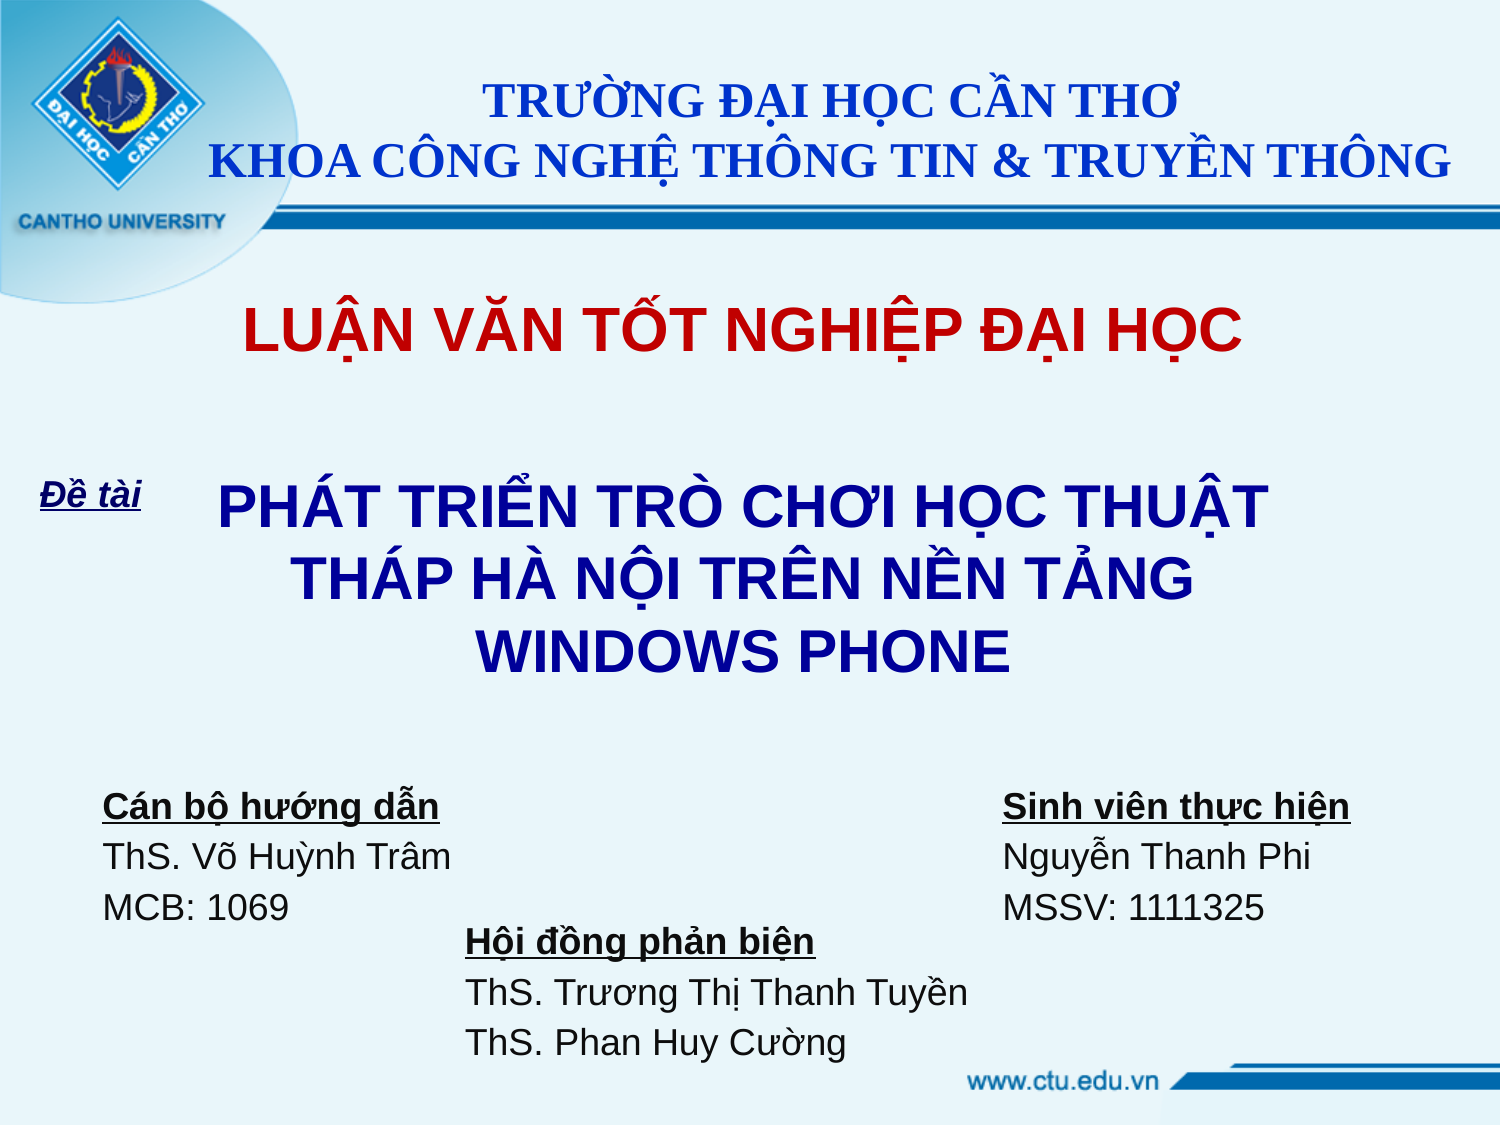

TRƯỜNG ĐẠI HỌC CẦN THƠ
KHOA CÔNG NGHỆ THÔNG TIN & TRUYỀN THÔNG
# LUẬN VĂN TỐT NGHIỆP ĐẠI HỌC
PHÁT TRIỂN TRÒ CHƠI HỌC THUẬT THÁP HÀ NỘI TRÊN NỀN TẢNG WINDOWS PHONE
Đề tài
Cán bộ hướng dẫn
ThS. Võ Huỳnh Trâm
MCB: 1069
Sinh viên thực hiện
Nguyễn Thanh Phi
MSSV: 1111325

Hội đồng phản biện
ThS. Trương Thị Thanh Tuyền
ThS. Phan Huy Cường